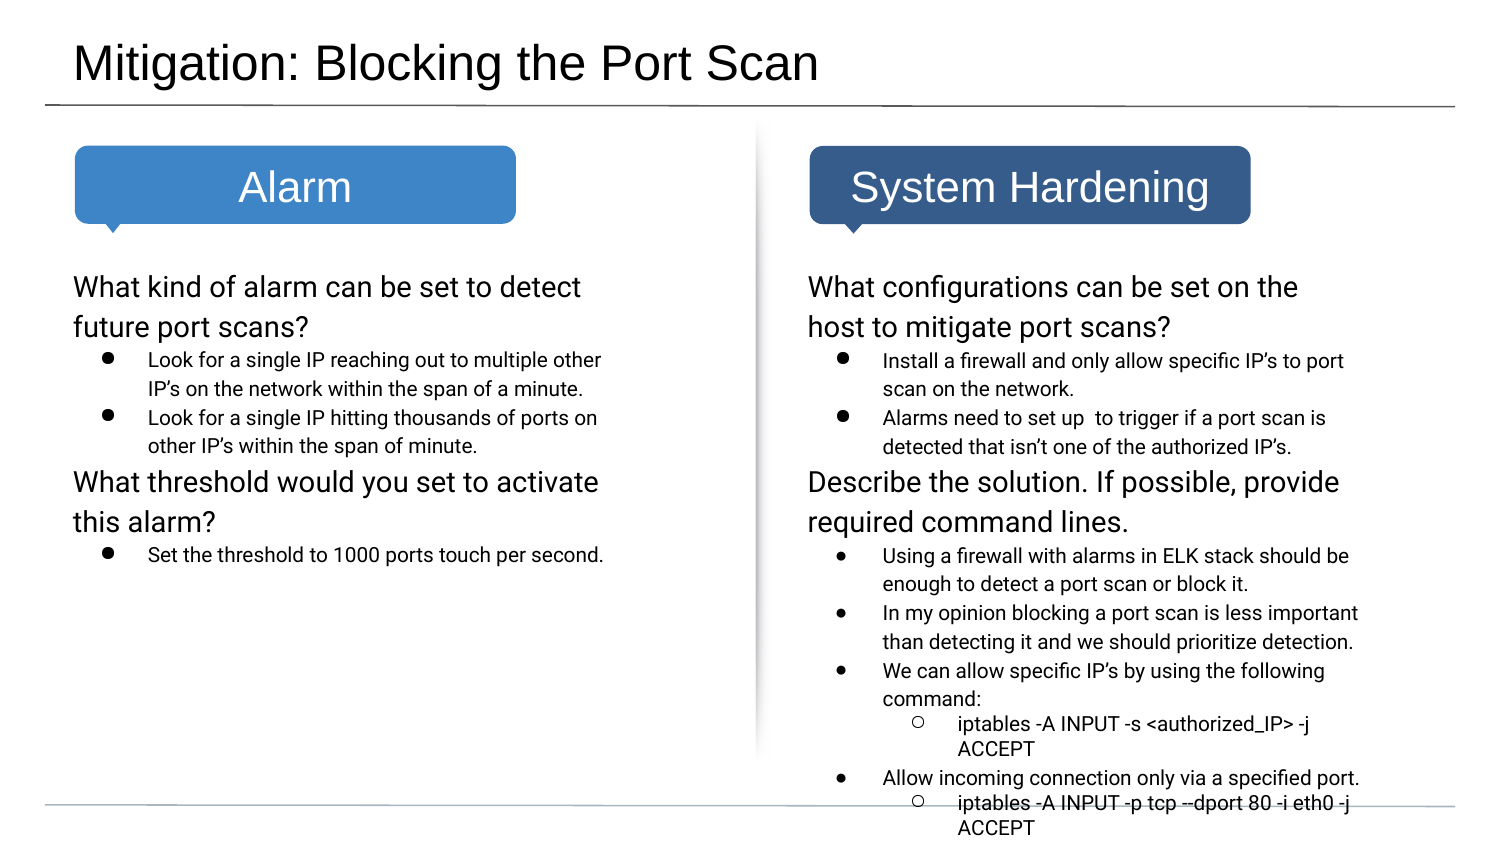

# Mitigation: Blocking the Port Scan
What kind of alarm can be set to detect future port scans?
Look for a single IP reaching out to multiple other IP’s on the network within the span of a minute.
Look for a single IP hitting thousands of ports on other IP’s within the span of minute.
What threshold would you set to activate this alarm?
Set the threshold to 1000 ports touch per second.
What configurations can be set on the host to mitigate port scans?
Install a firewall and only allow specific IP’s to port scan on the network.
Alarms need to set up  to trigger if a port scan is detected that isn’t one of the authorized IP’s.
Describe the solution. If possible, provide required command lines.
Using a firewall with alarms in ELK stack should be enough to detect a port scan or block it.
In my opinion blocking a port scan is less important than detecting it and we should prioritize detection.
We can allow specific IP’s by using the following command:
iptables -A INPUT -s <authorized_IP> -j ACCEPT
Allow incoming connection only via a specified port.
iptables -A INPUT -p tcp --dport 80 -i eth0 -j ACCEPT